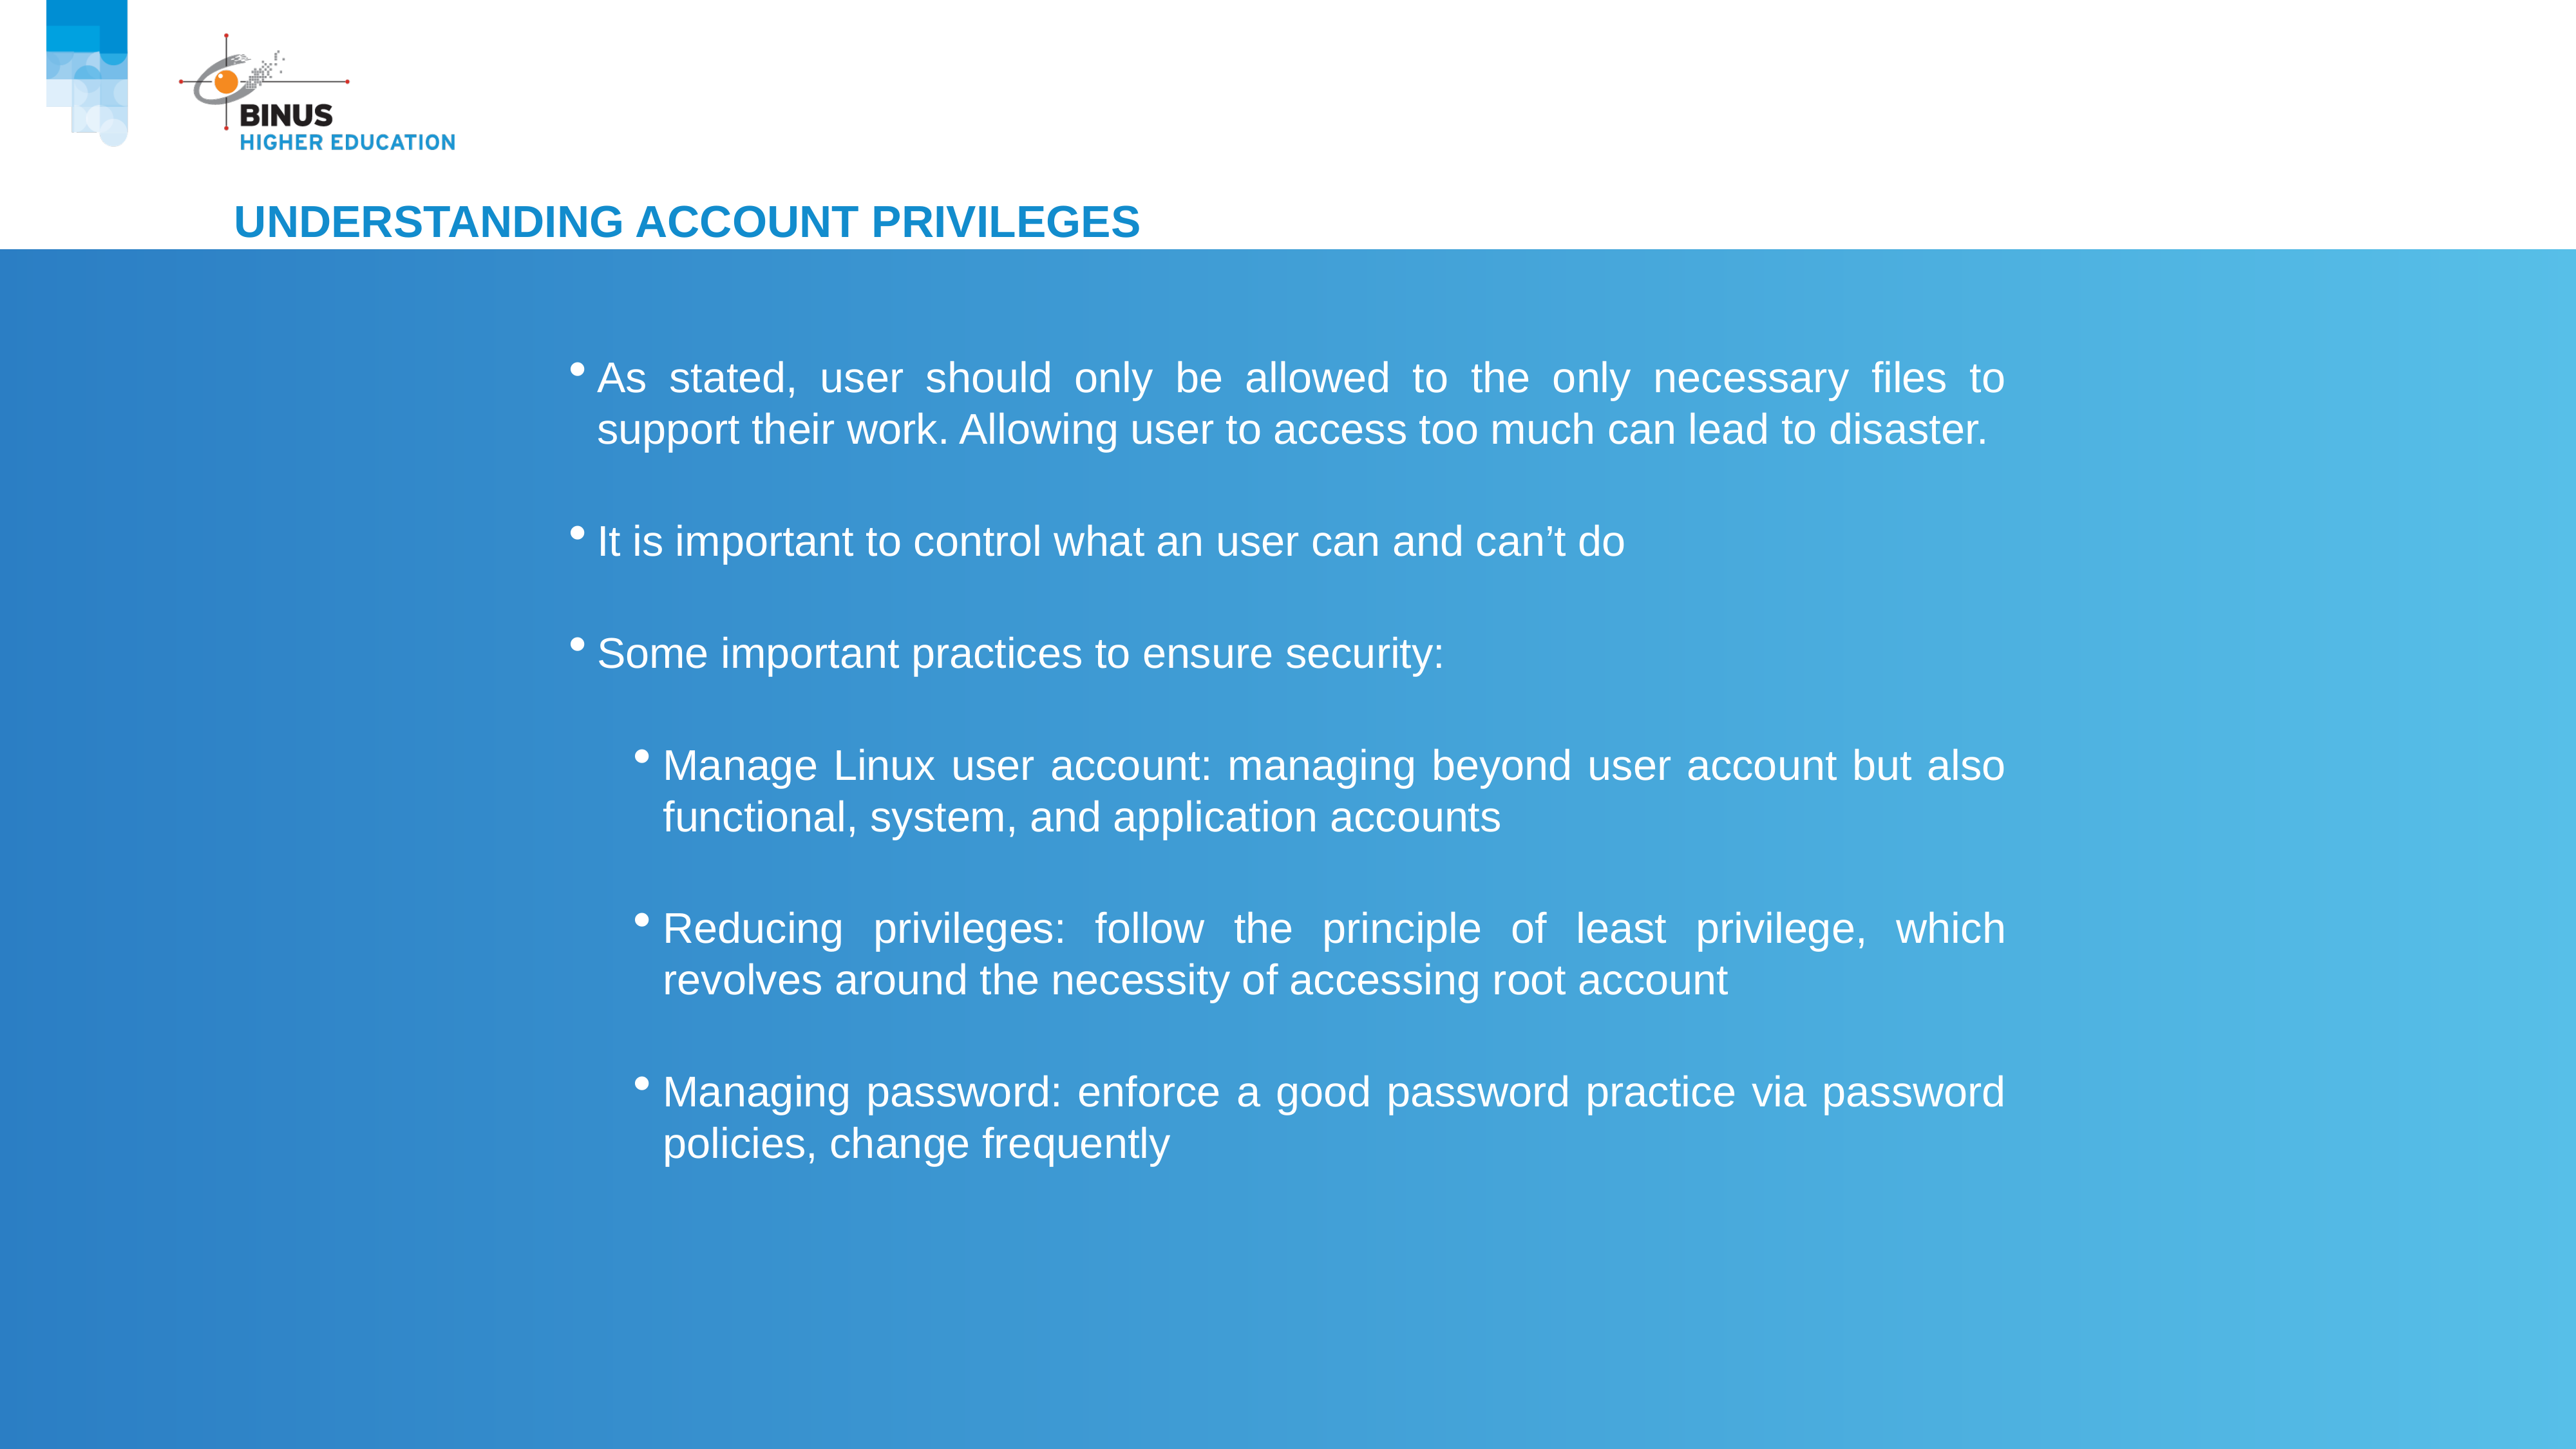

# Understanding Account Privileges

As stated, user should only be allowed to the only necessary files to support their work. Allowing user to access too much can lead to disaster.
It is important to control what an user can and can’t do
Some important practices to ensure security:
Manage Linux user account: managing beyond user account but also functional, system, and application accounts
Reducing privileges: follow the principle of least privilege, which revolves around the necessity of accessing root account
Managing password: enforce a good password practice via password policies, change frequently